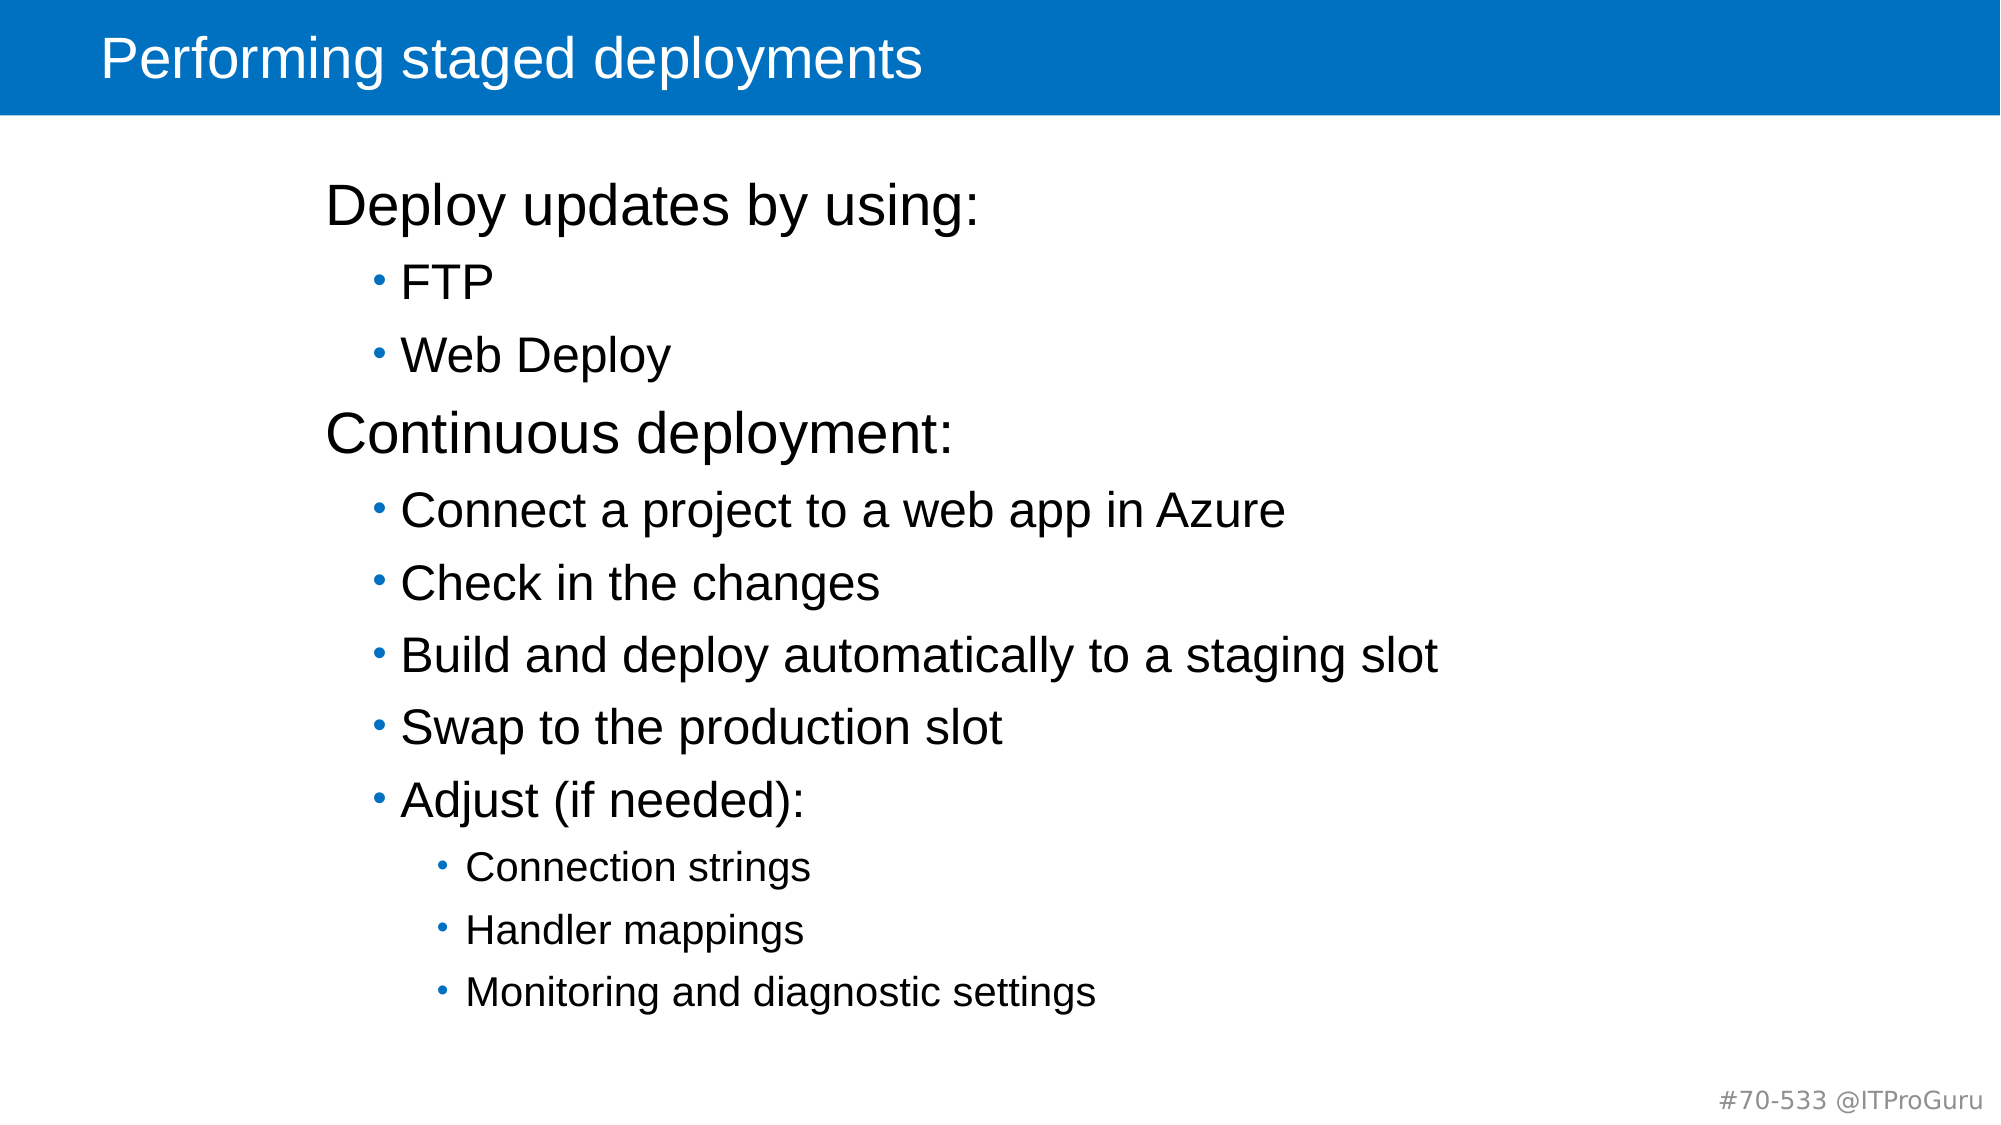

# Performing staged deployments
Deploy updates by using:
FTP
Web Deploy
Continuous deployment:
Connect a project to a web app in Azure
Check in the changes
Build and deploy automatically to a staging slot
Swap to the production slot
Adjust (if needed):
Connection strings
Handler mappings
Monitoring and diagnostic settings